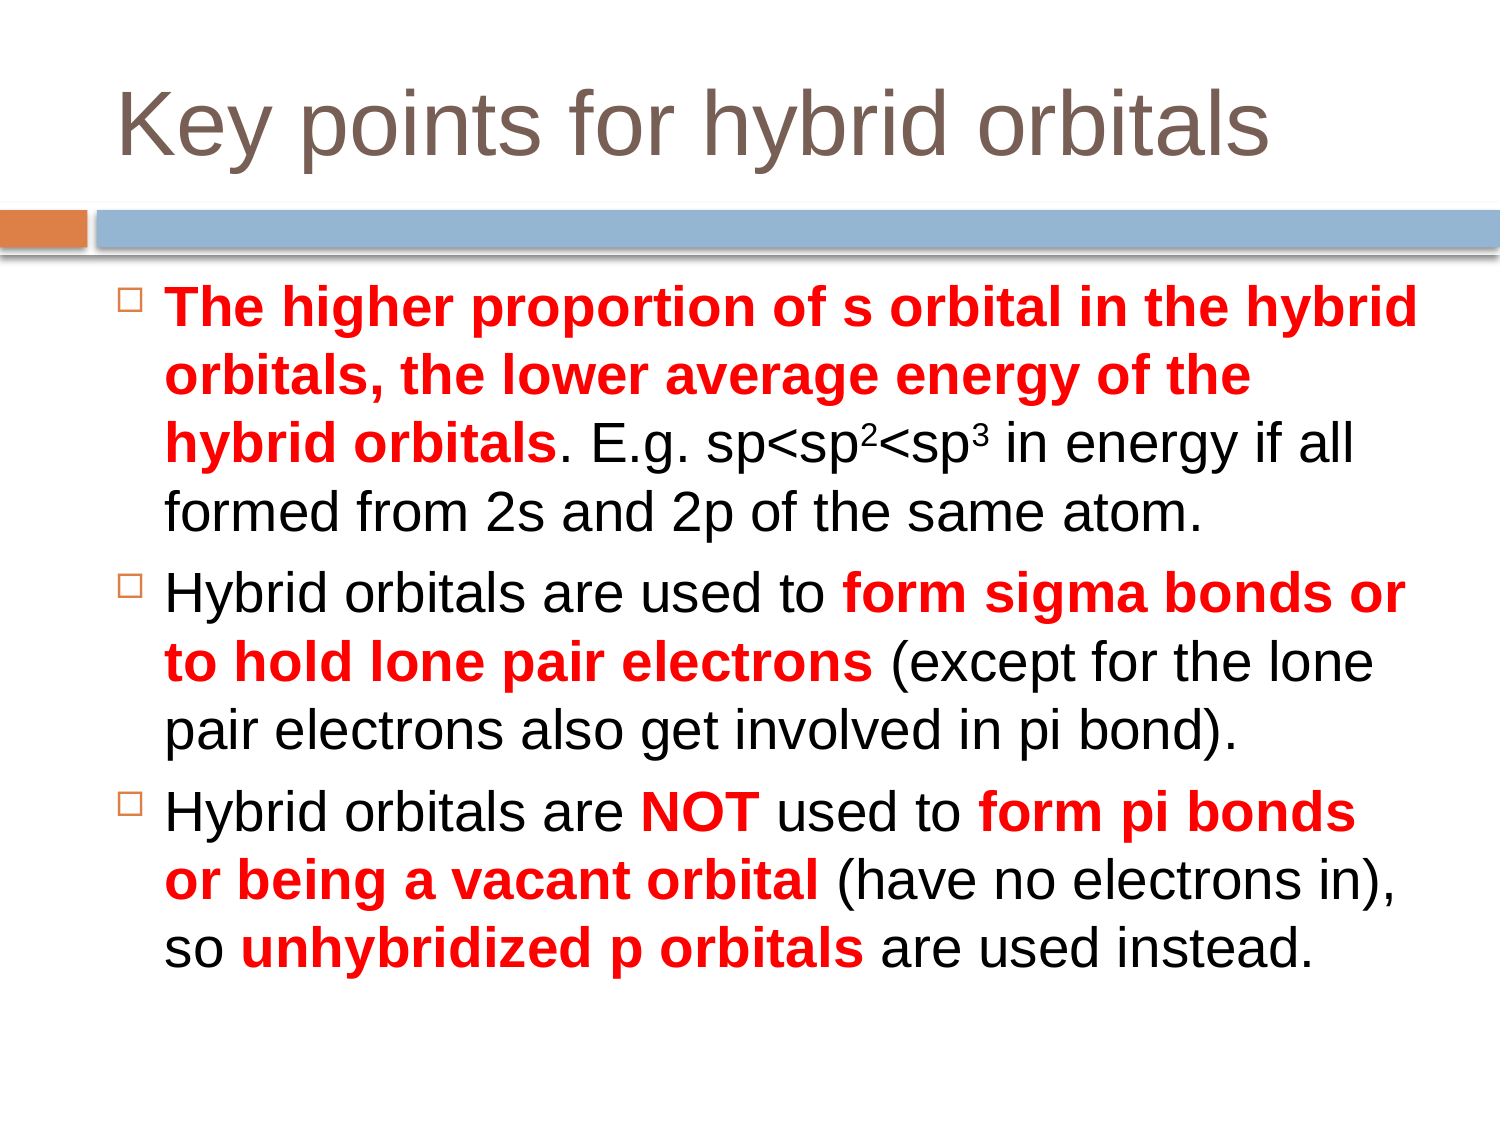

# Key points for hybrid orbitals
The higher proportion of s orbital in the hybrid orbitals, the lower average energy of the hybrid orbitals. E.g. sp<sp2<sp3 in energy if all formed from 2s and 2p of the same atom.
Hybrid orbitals are used to form sigma bonds or to hold lone pair electrons (except for the lone pair electrons also get involved in pi bond).
Hybrid orbitals are NOT used to form pi bonds or being a vacant orbital (have no electrons in), so unhybridized p orbitals are used instead.